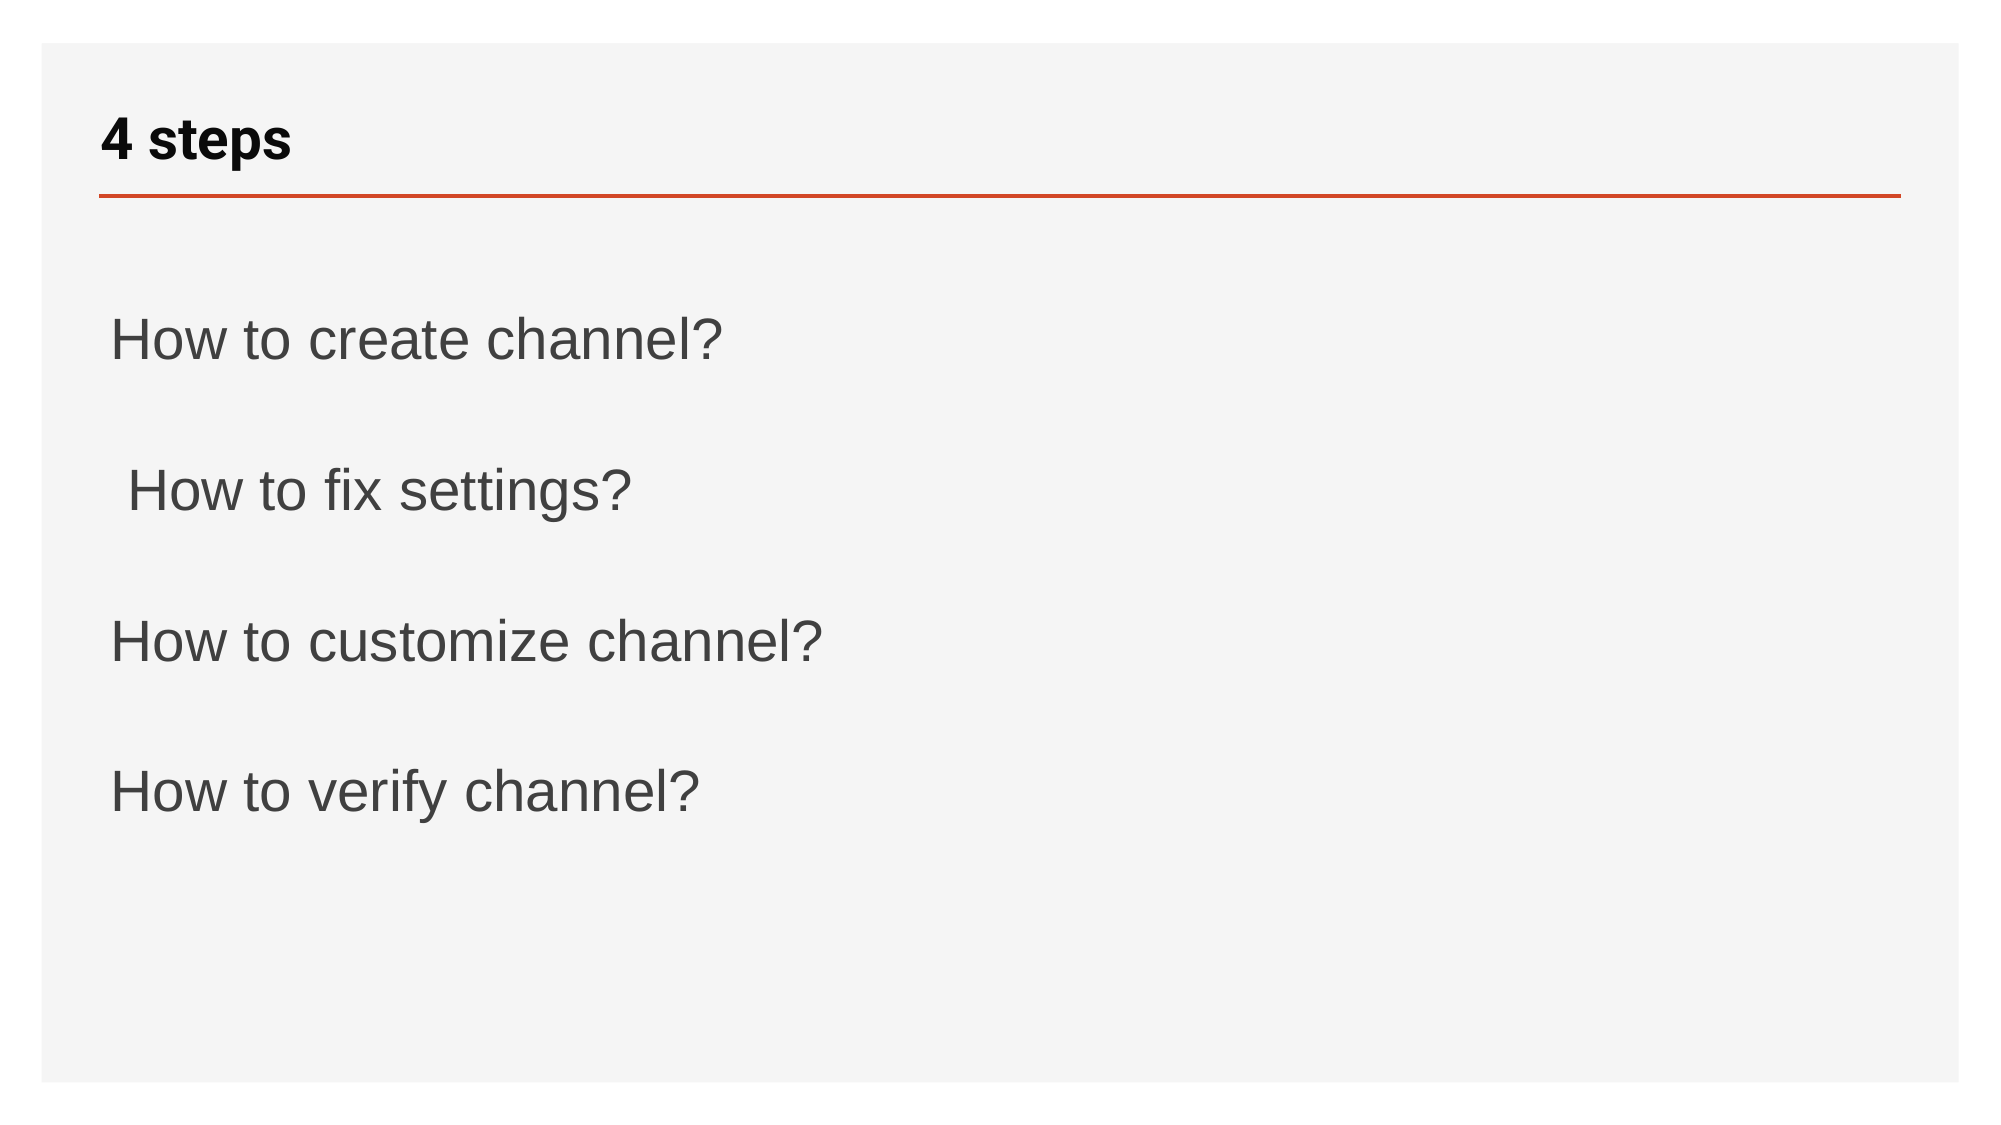

# 4 steps
How to create channel?
 How to fix settings?
How to customize channel?
How to verify channel?